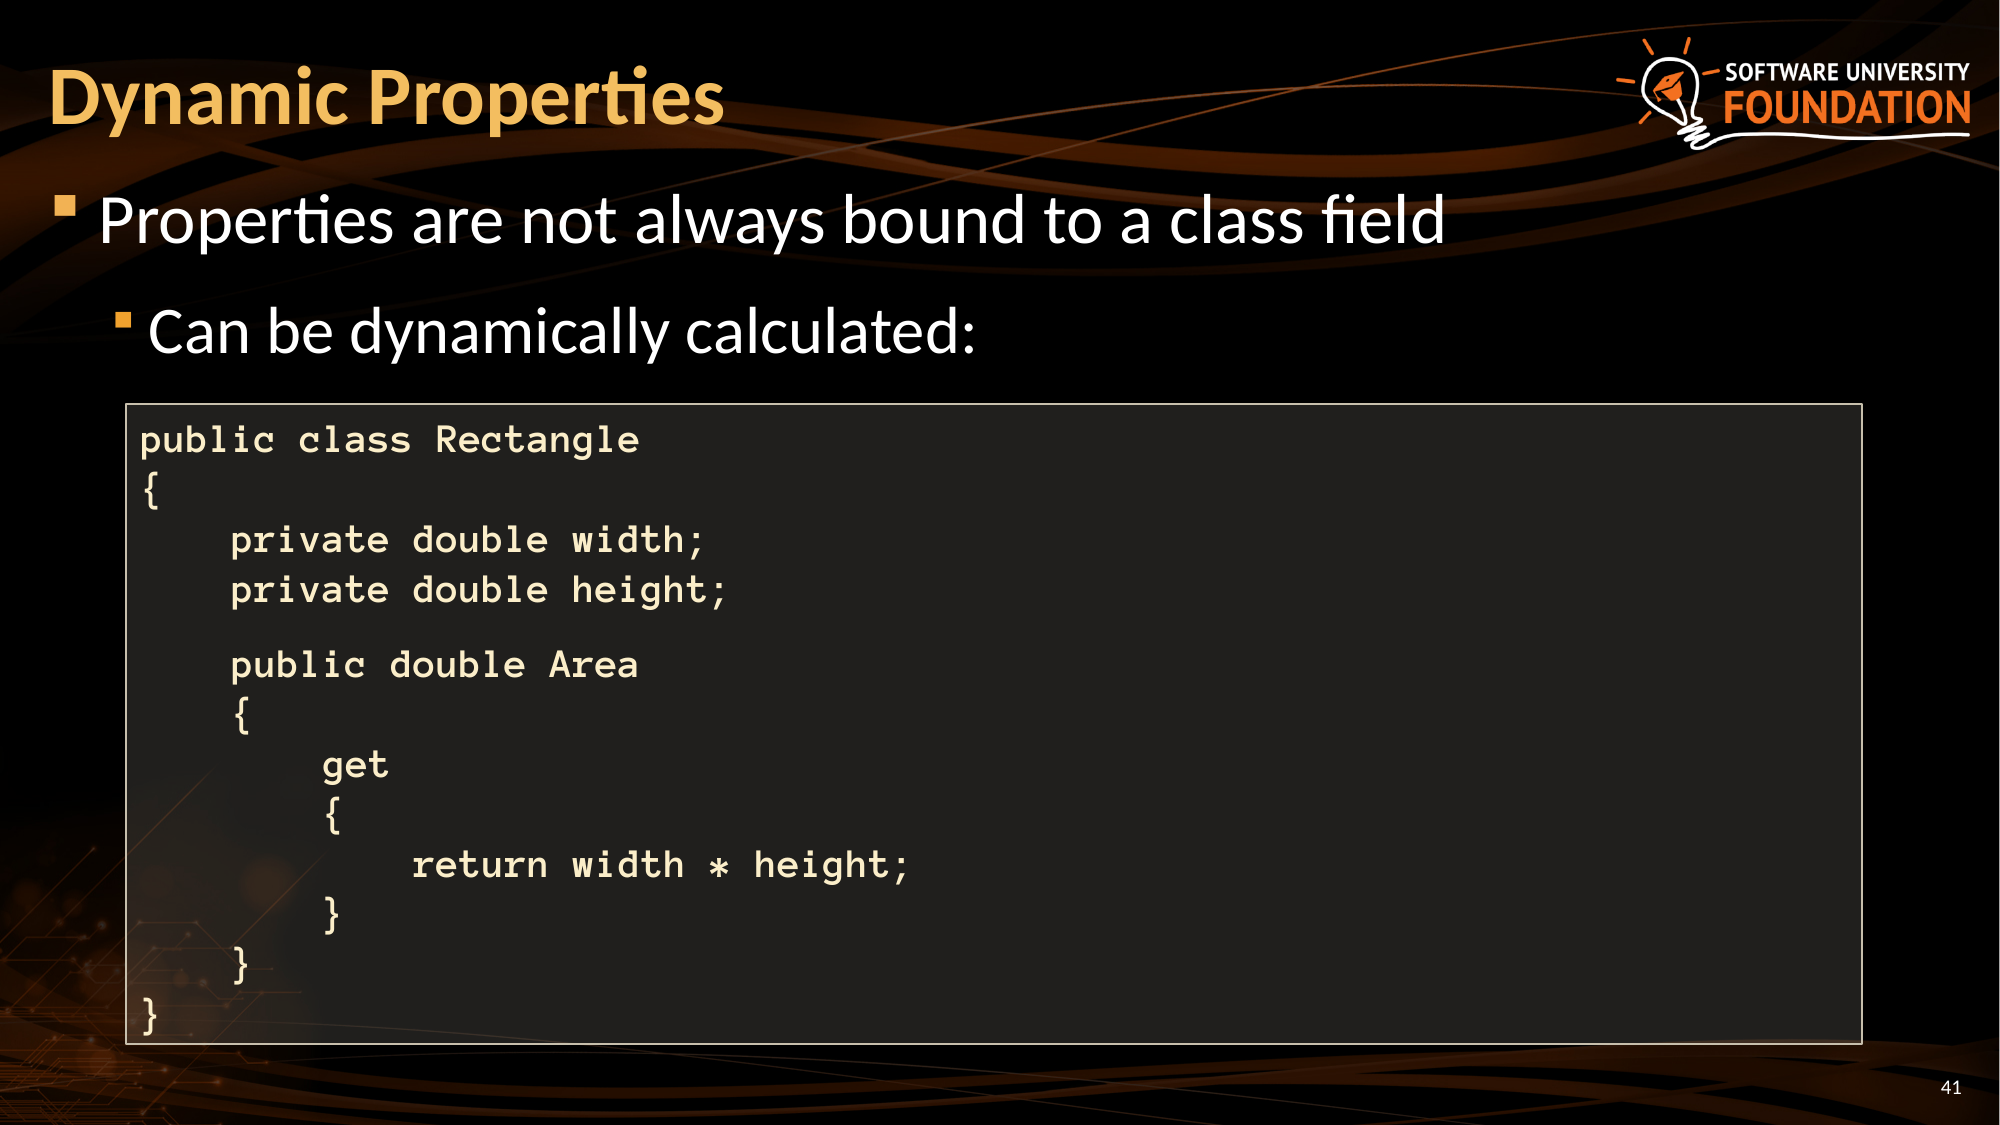

# Dynamic Properties
Properties are not always bound to a class field
Can be dynamically calculated:
public class Rectangle
{
    private double width;
    private double height;
    public double Area
    {
 	      get
        {
            return width * height;
        }
    }
}
41